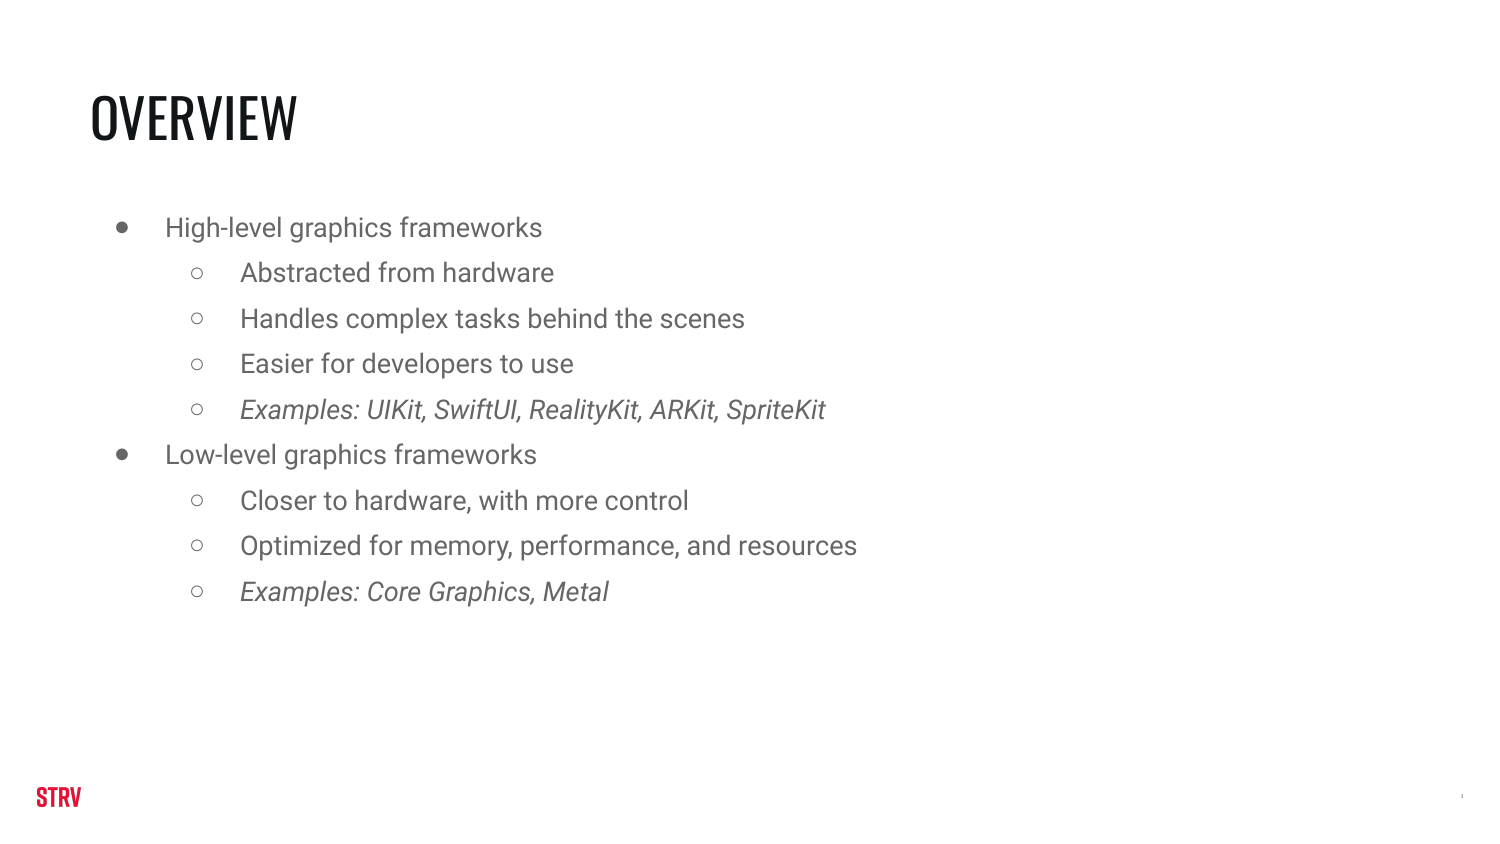

# OVERVIEW
High-level graphics frameworks
Abstracted from hardware
Handles complex tasks behind the scenes
Easier for developers to use
Examples: UIKit, SwiftUI, RealityKit, ARKit, SpriteKit
Low-level graphics frameworks
Closer to hardware, with more control
Optimized for memory, performance, and resources
Examples: Core Graphics, Metal
3